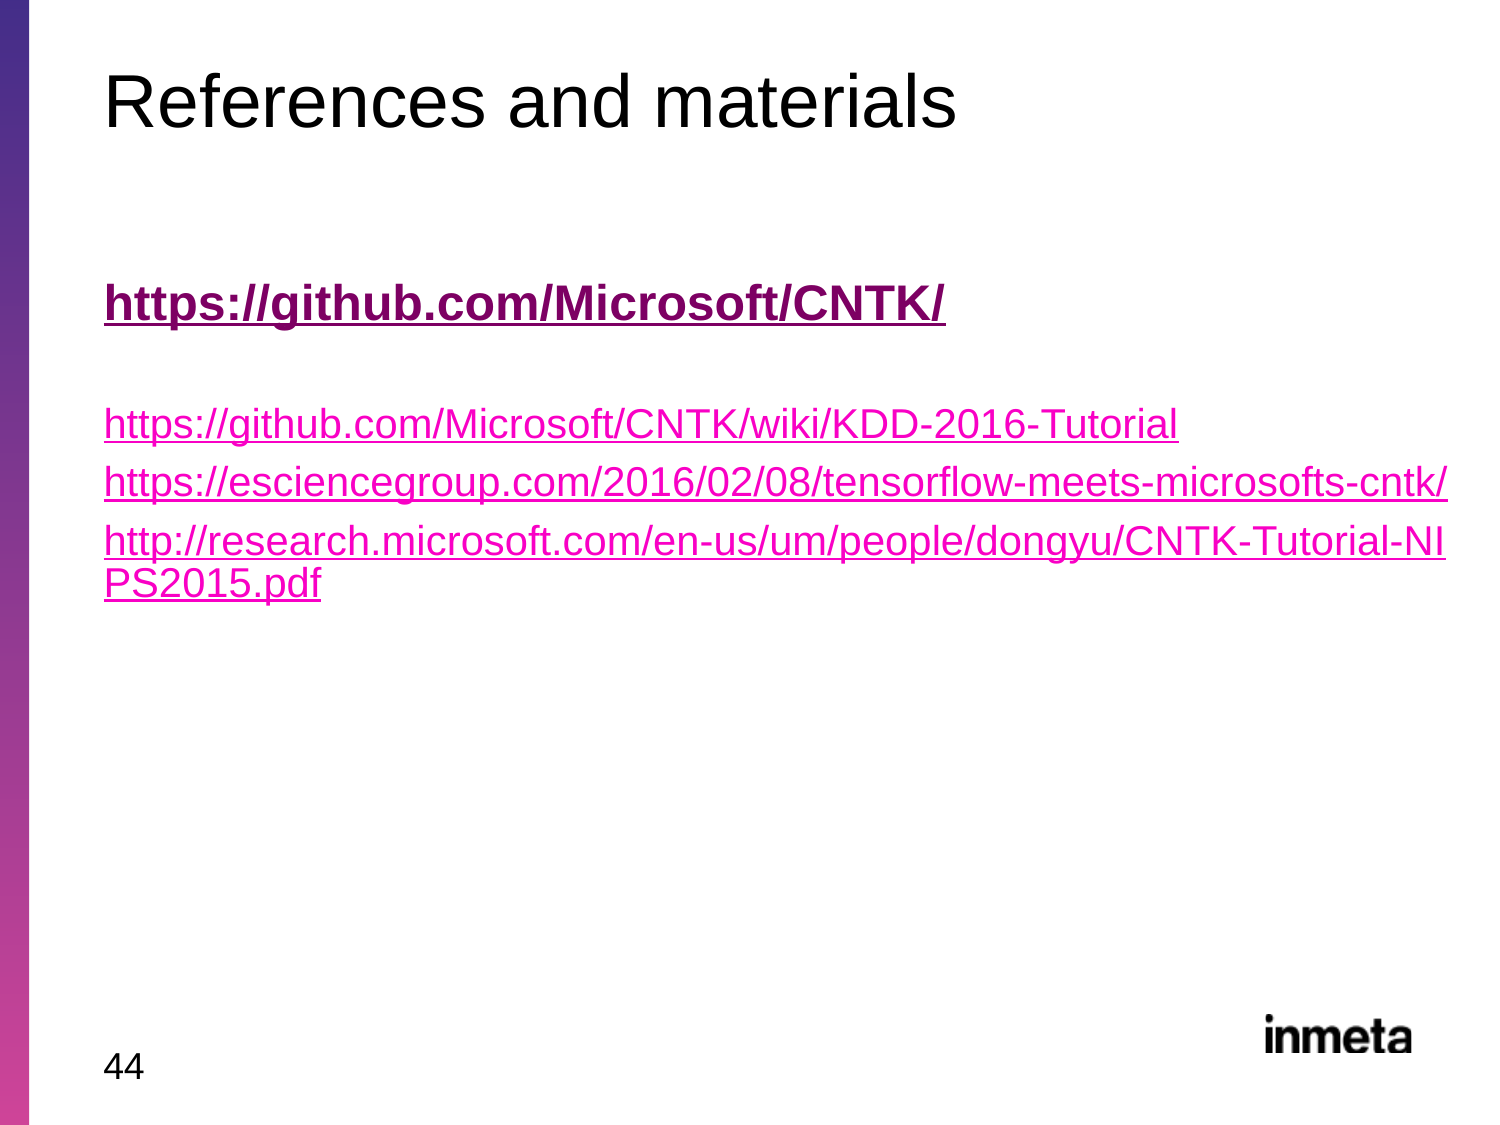

# References and materials
https://github.com/Microsoft/CNTK/

https://github.com/Microsoft/CNTK/wiki/KDD-2016-Tutorial
https://esciencegroup.com/2016/02/08/tensorflow-meets-microsofts-cntk/
http://research.microsoft.com/en-us/um/people/dongyu/CNTK-Tutorial-NIPS2015.pdf

44